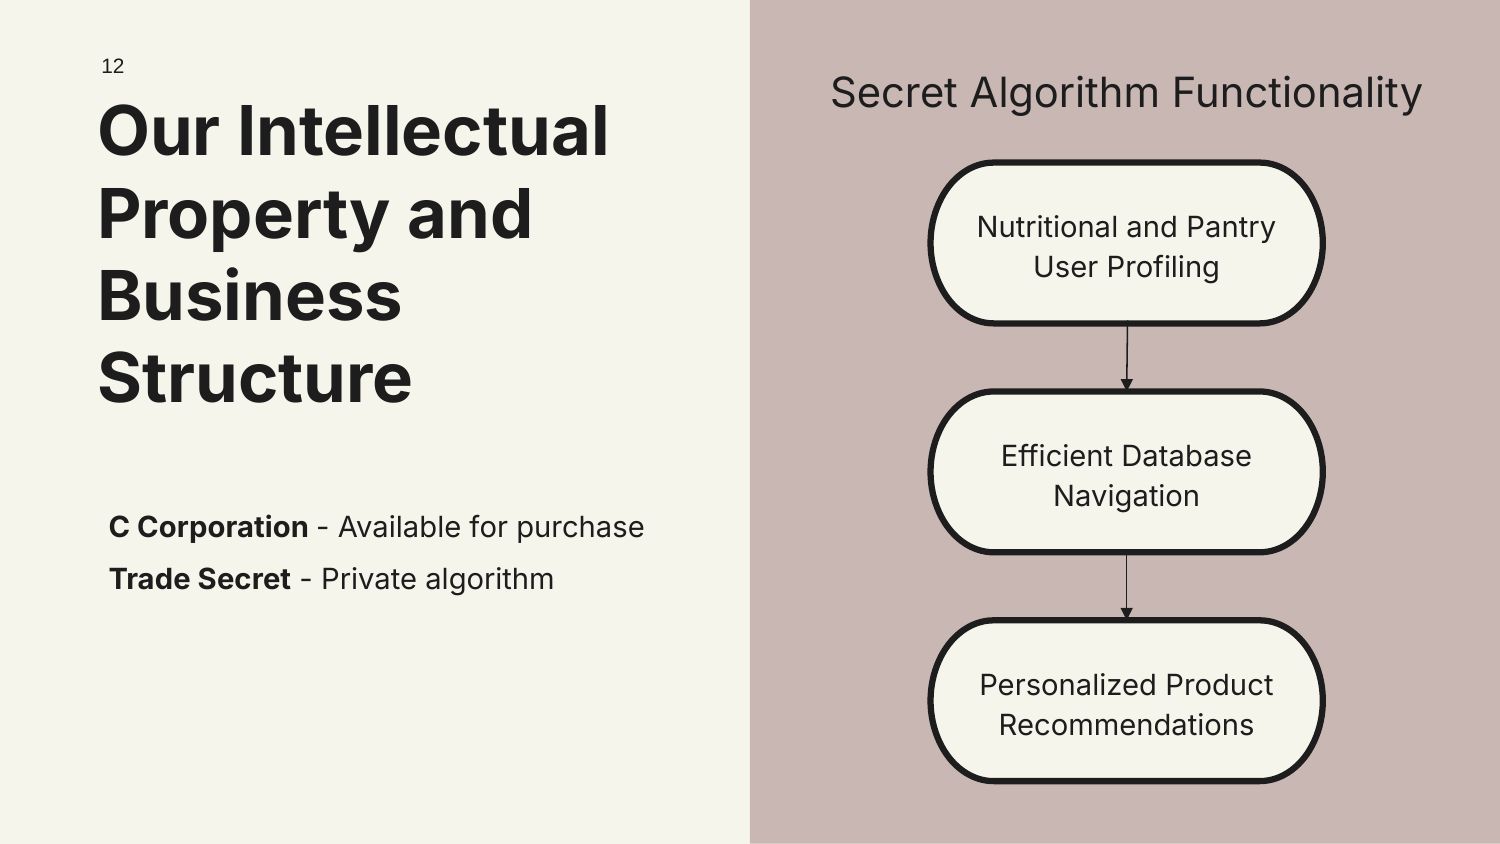

12
Secret Algorithm Functionality
# Our Intellectual Property and Business Structure
Nutritional and Pantry User Profiling
Efficient Database Navigation

C Corporation - Available for purchase
Trade Secret - Private algorithm
Personalized Product Recommendations